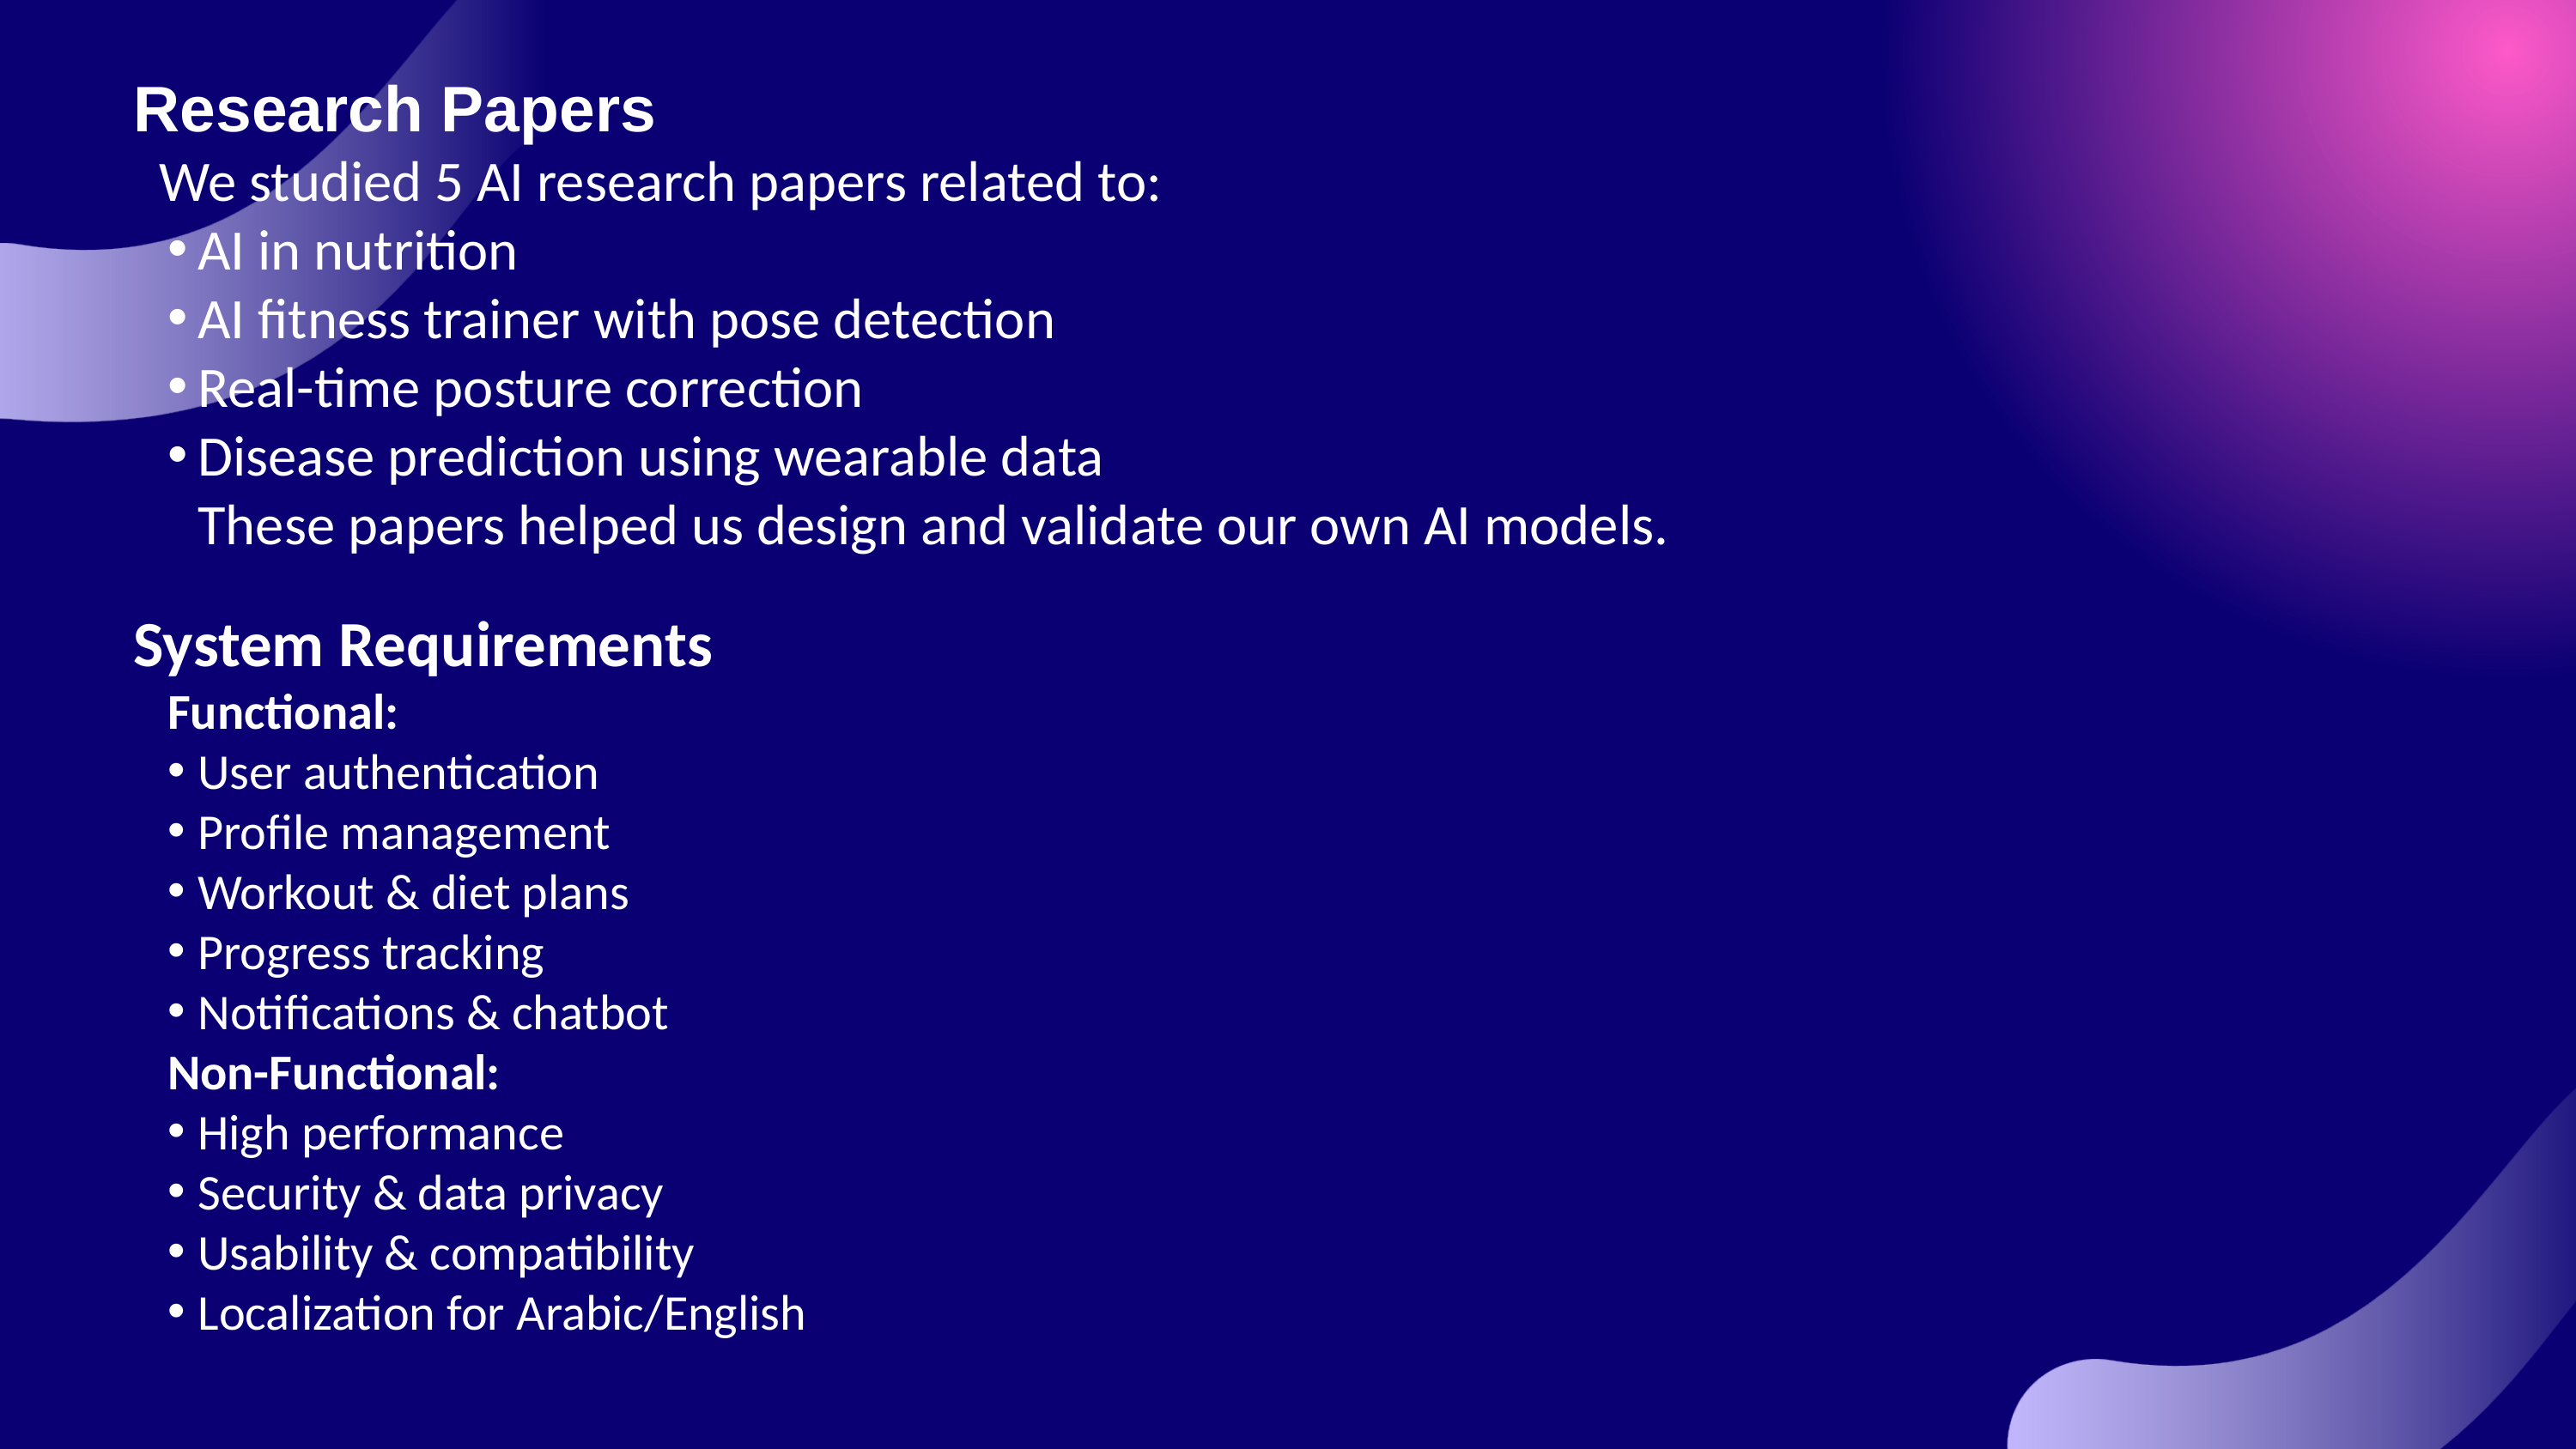

Research Papers
  We studied 5 AI research papers related to:
AI in nutrition
AI fitness trainer with pose detection
Real-time posture correction
Disease prediction using wearable data
These papers helped us design and validate our own AI models.
System Requirements
   Functional:
User authentication
Profile management
Workout & diet plans
Progress tracking
Notifications & chatbot
   Non-Functional:
High performance
Security & data privacy
Usability & compatibility
Localization for Arabic/English